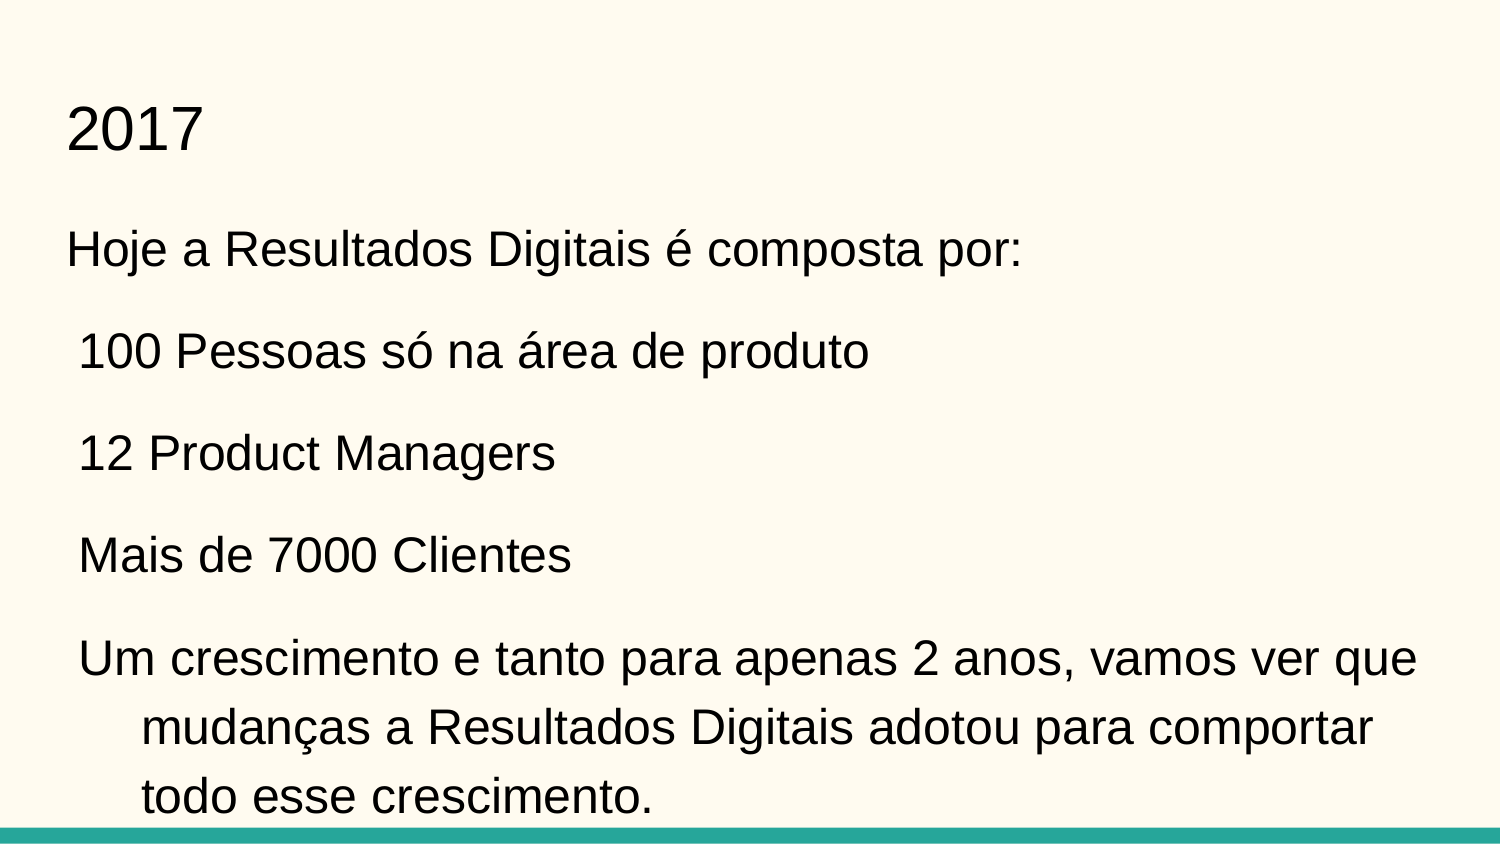

# 2017
Hoje a Resultados Digitais é composta por:
100 Pessoas só na área de produto
12 Product Managers
Mais de 7000 Clientes
Um crescimento e tanto para apenas 2 anos, vamos ver que mudanças a Resultados Digitais adotou para comportar todo esse crescimento.